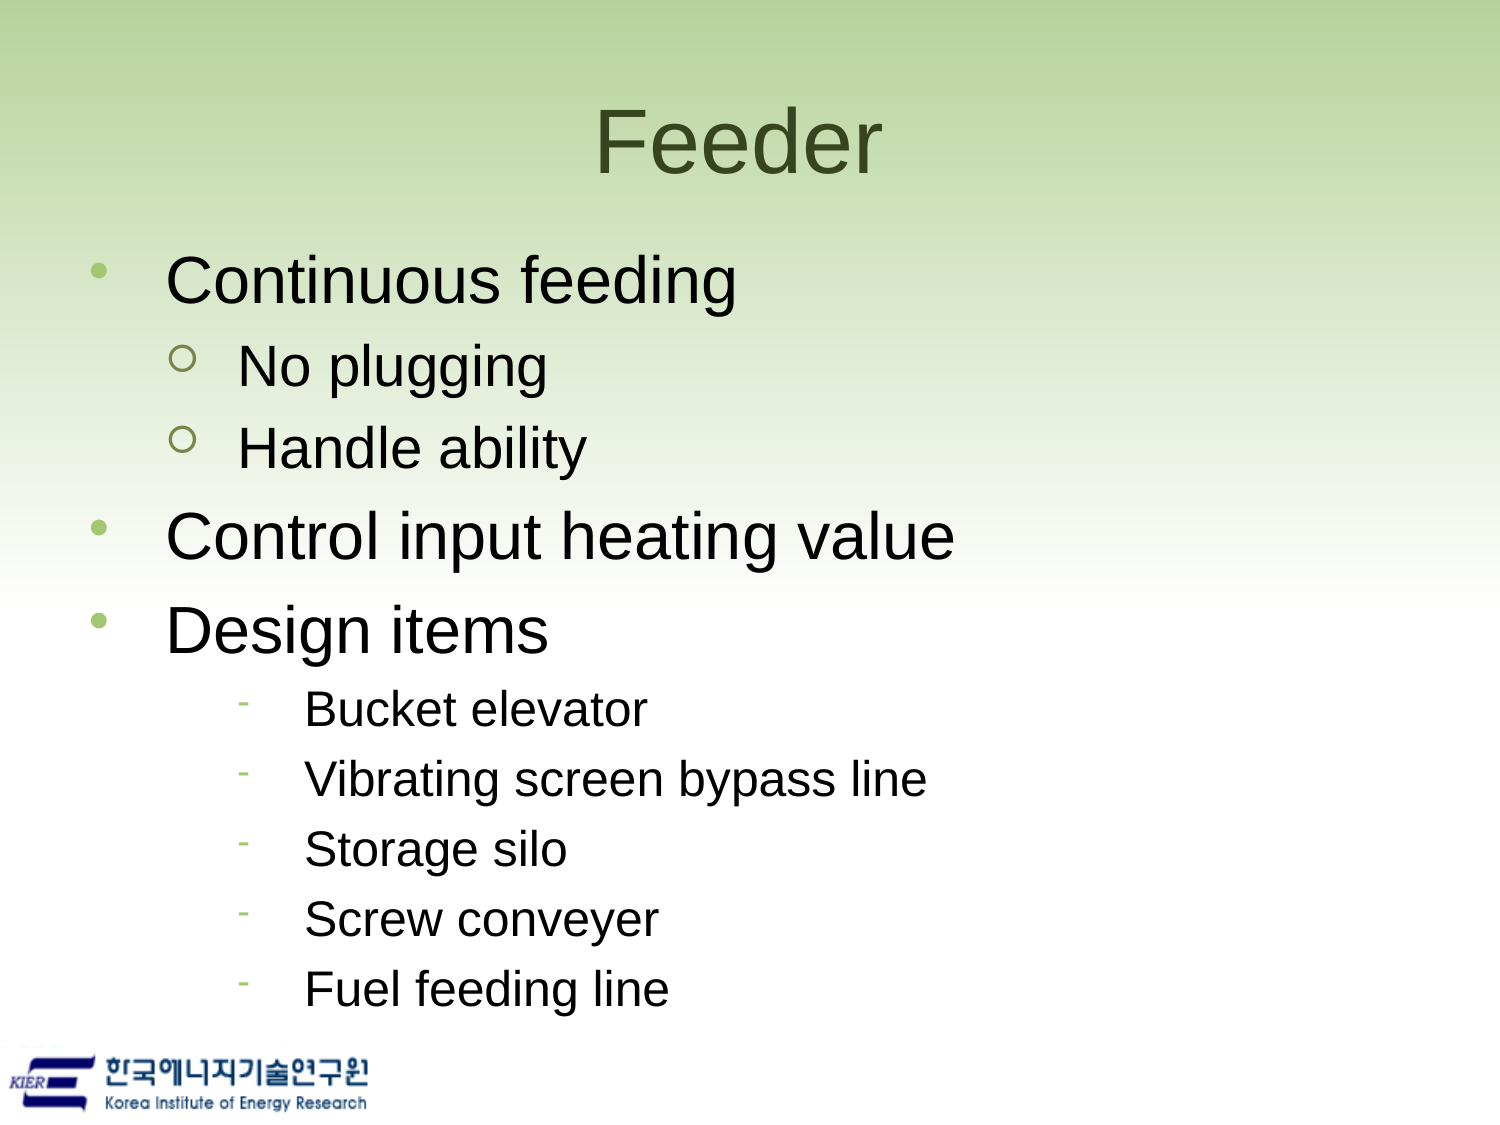

# Feeder
Continuous feeding
No plugging
Handle ability
Control input heating value
Design items
Bucket elevator
Vibrating screen bypass line
Storage silo
Screw conveyer
Fuel feeding line